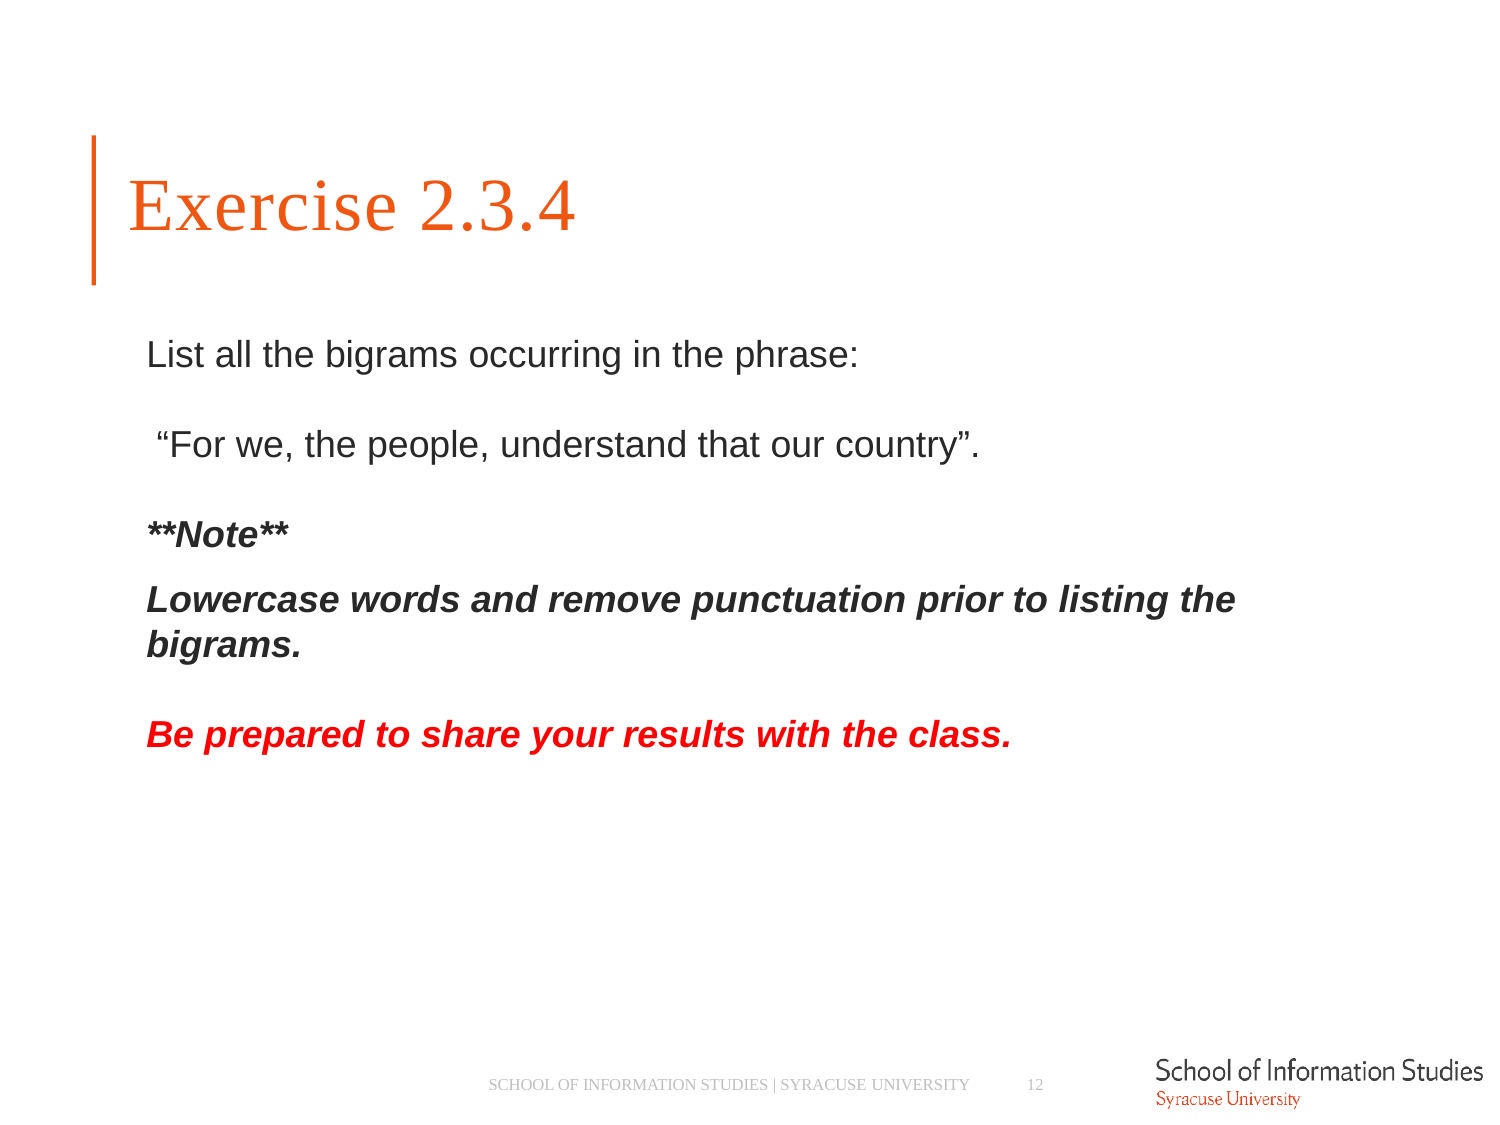

# Exercise 2.3.4
List all the bigrams occurring in the phrase:

 “For we, the people, understand that our country”.

**Note**

Lowercase words and remove punctuation prior to listing the bigrams.

Be prepared to share your results with the class.

SCHOOL OF INFORMATION STUDIES | SYRACUSE UNIVERSITY
12